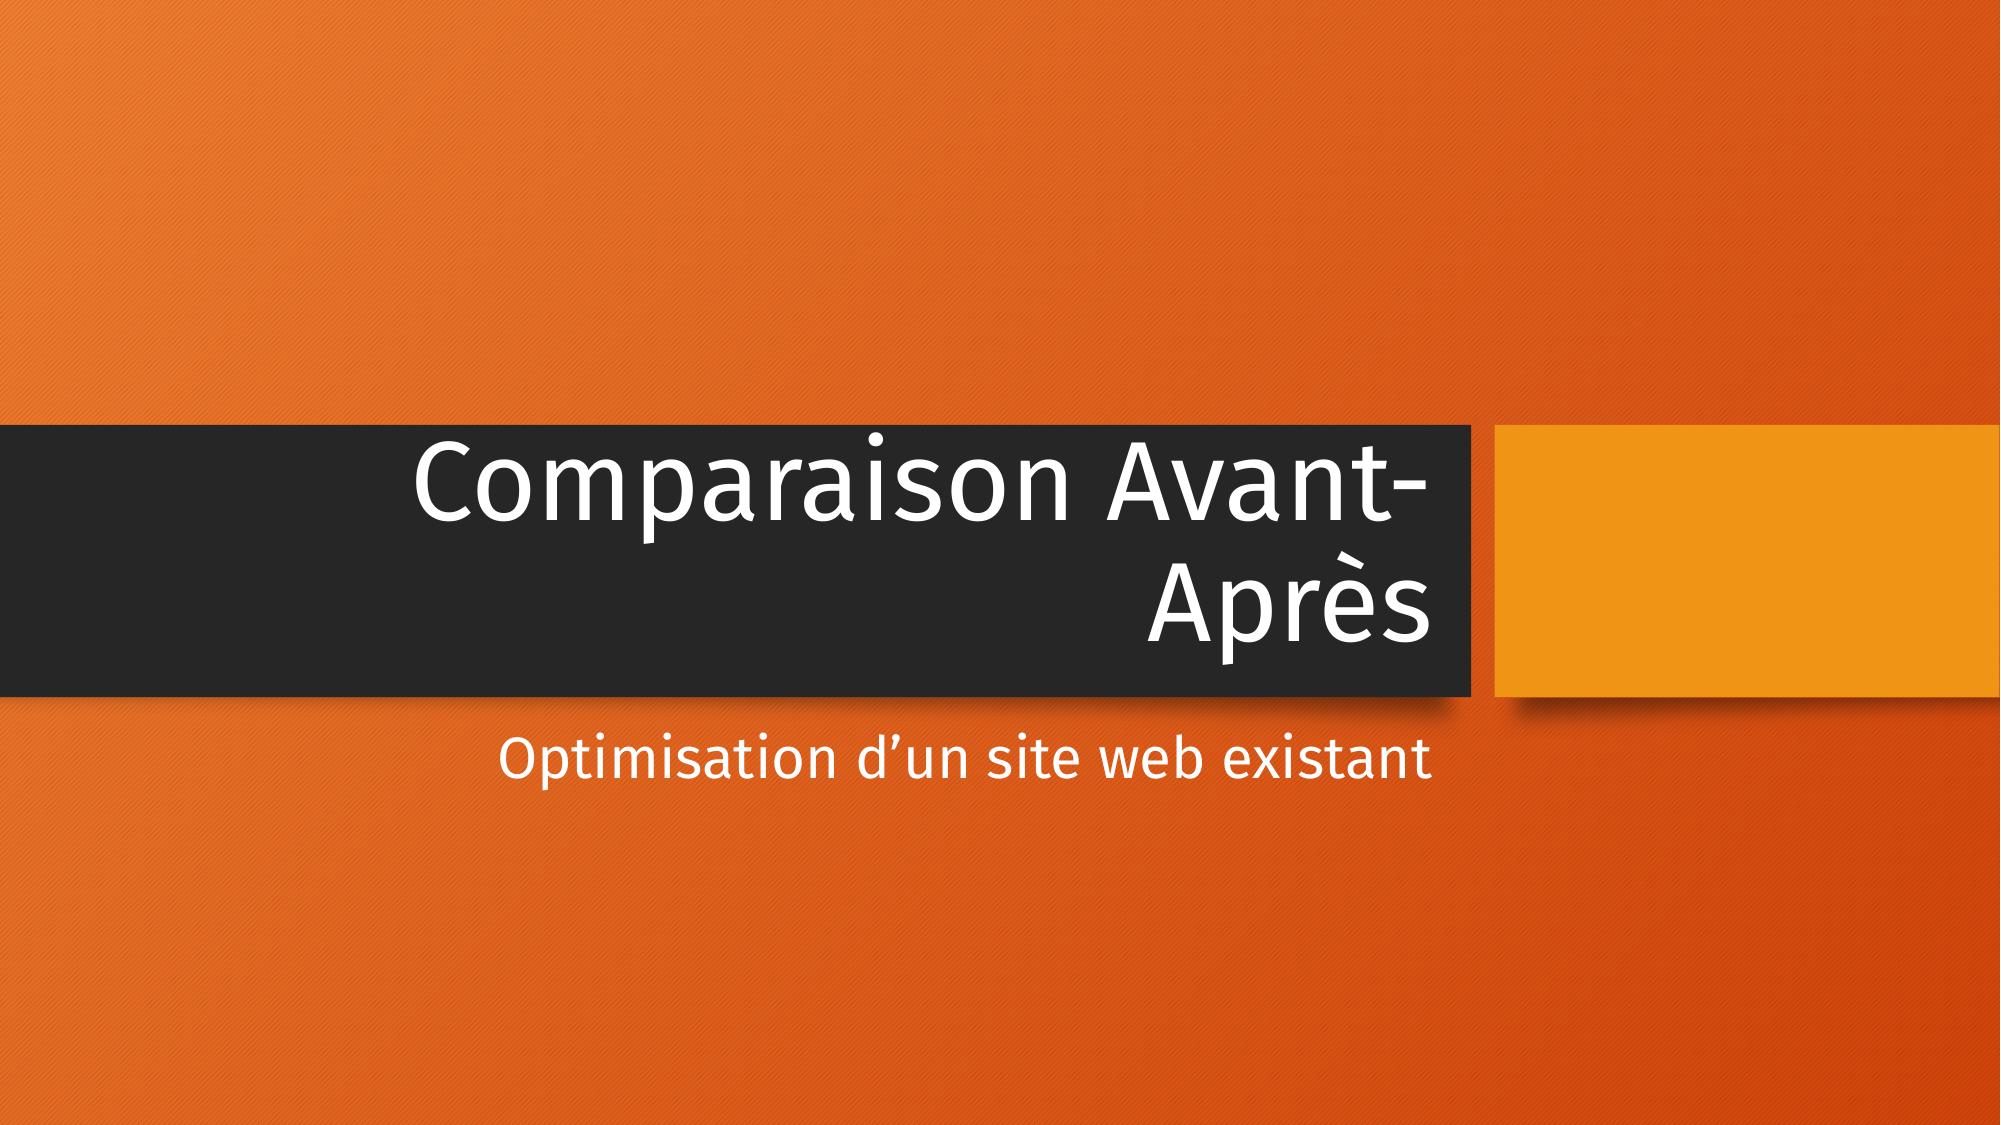

# Comparaison Avant-Après
Optimisation d’un site web existant